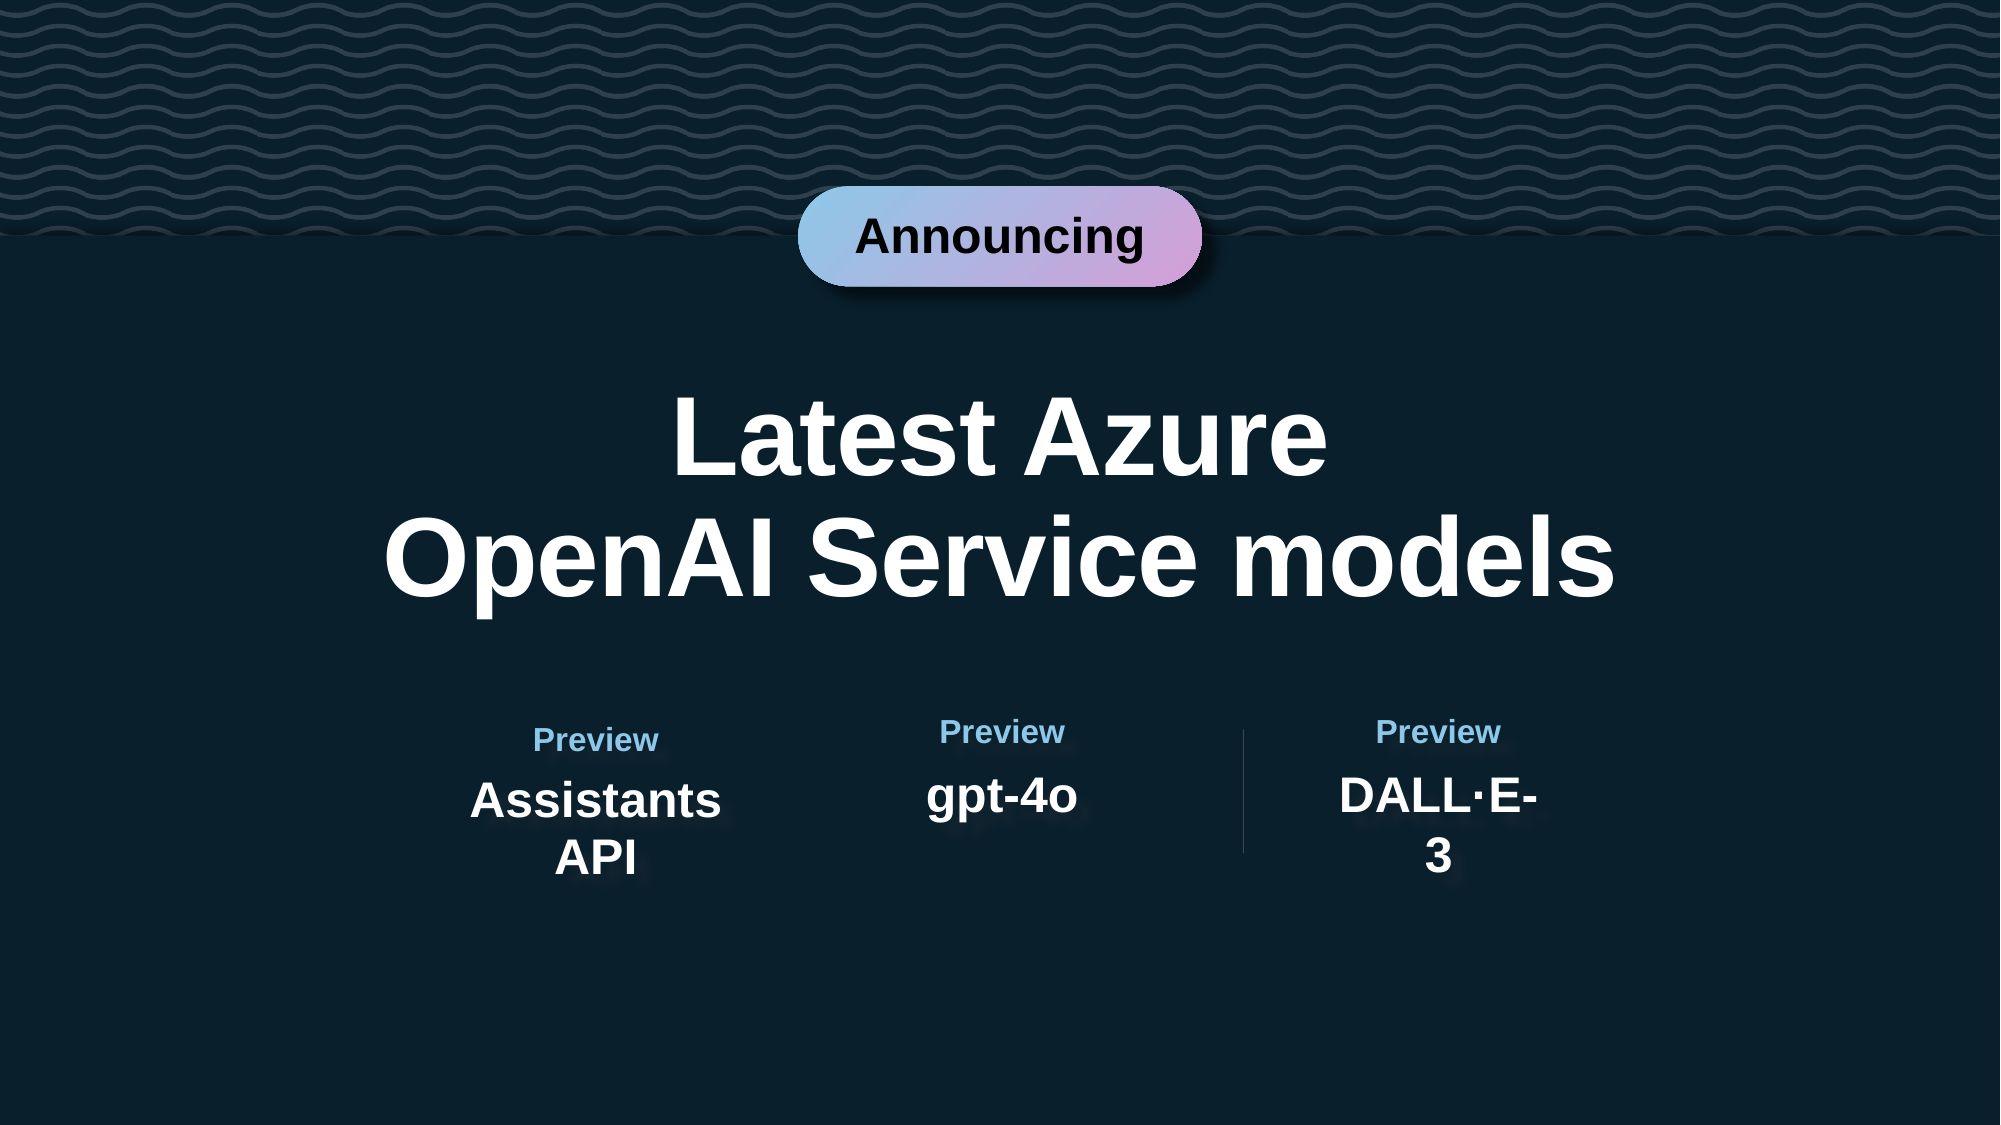

Announcing

Latest Azure
OpenAI Service models
Preview
gpt-4o
Preview
DALL·E-3
Preview
Assistants API

Preview
Assistants API
Preview
Fine-tuning for GPT-4